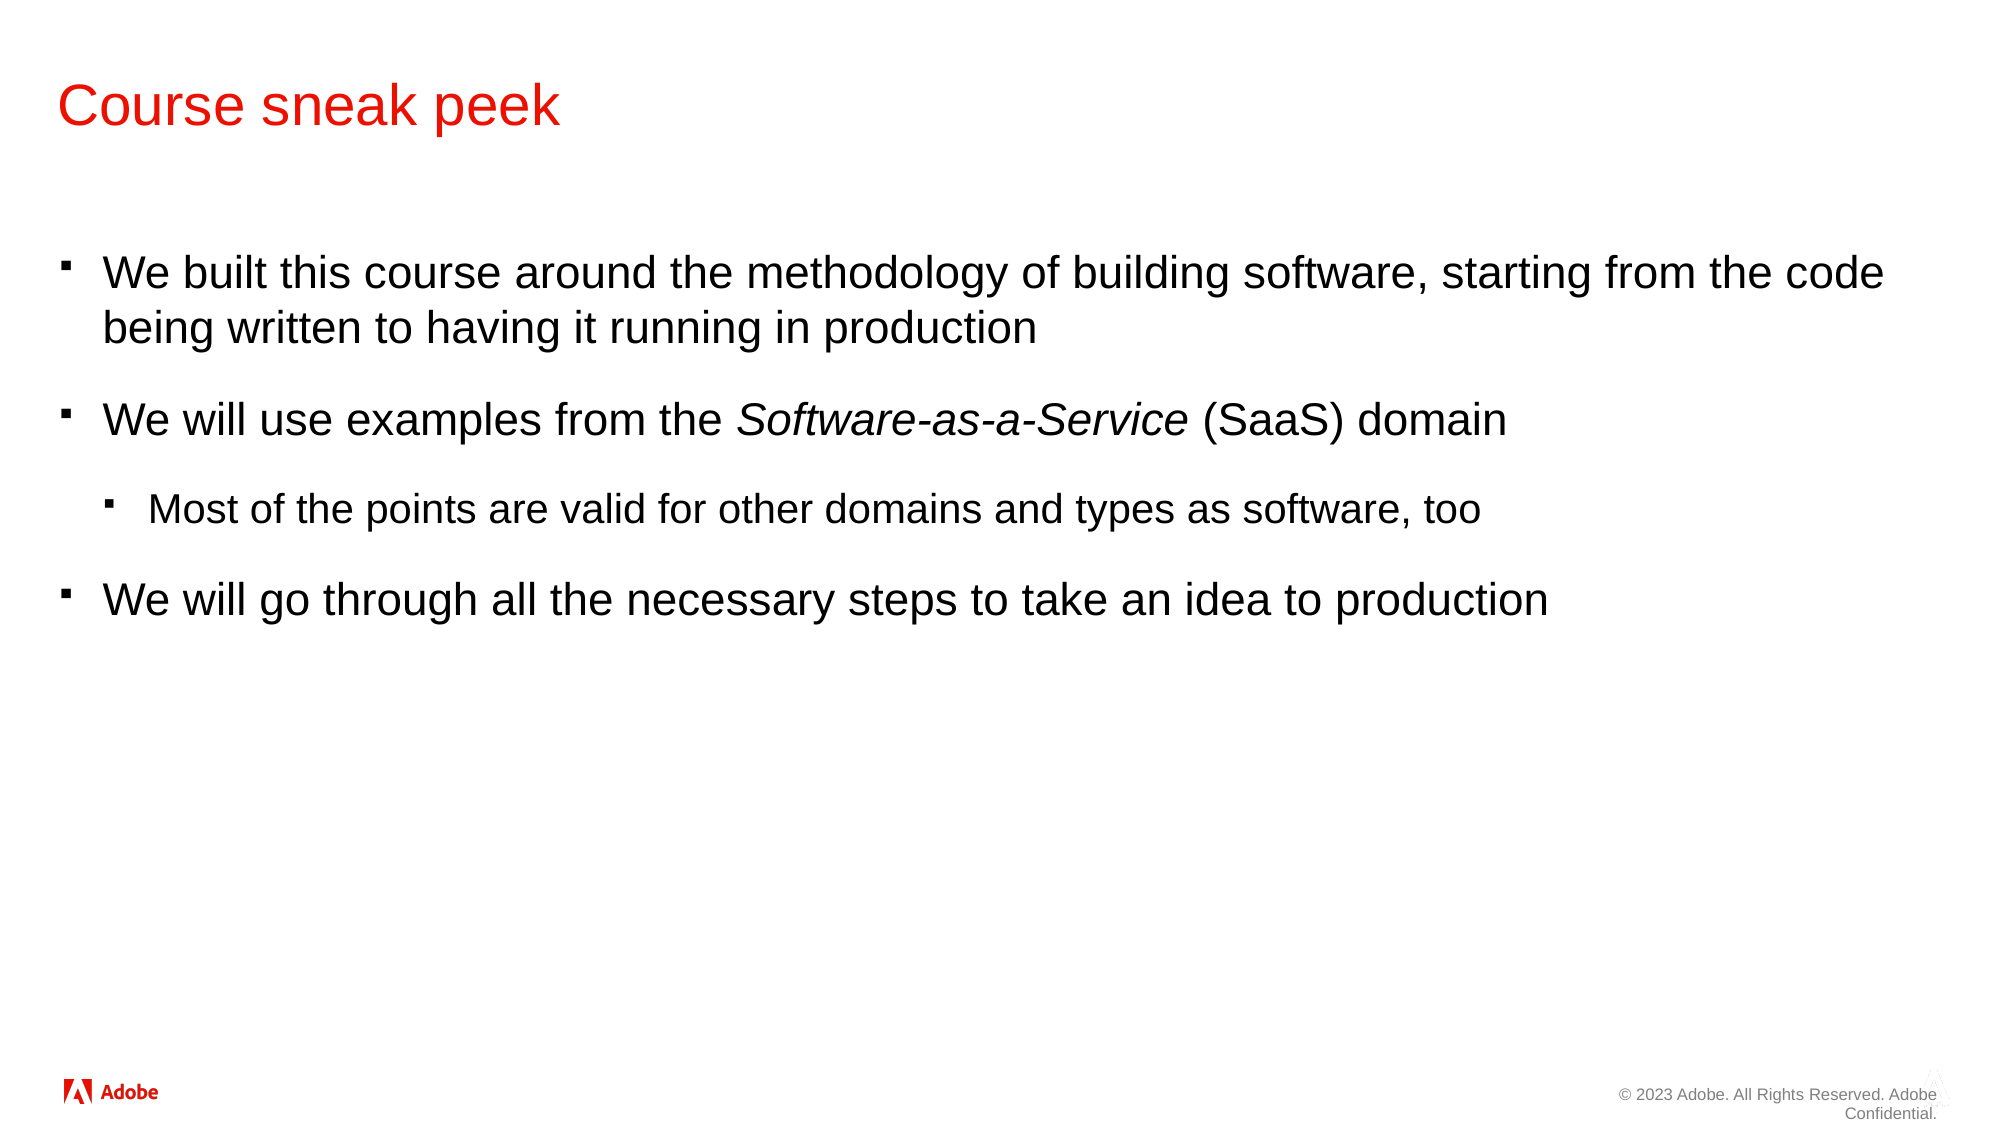

# Course sneak peek
We built this course around the methodology of building software, starting from the code being written to having it running in production
We will use examples from the Software-as-a-Service (SaaS) domain
Most of the points are valid for other domains and types as software, too
We will go through all the necessary steps to take an idea to production